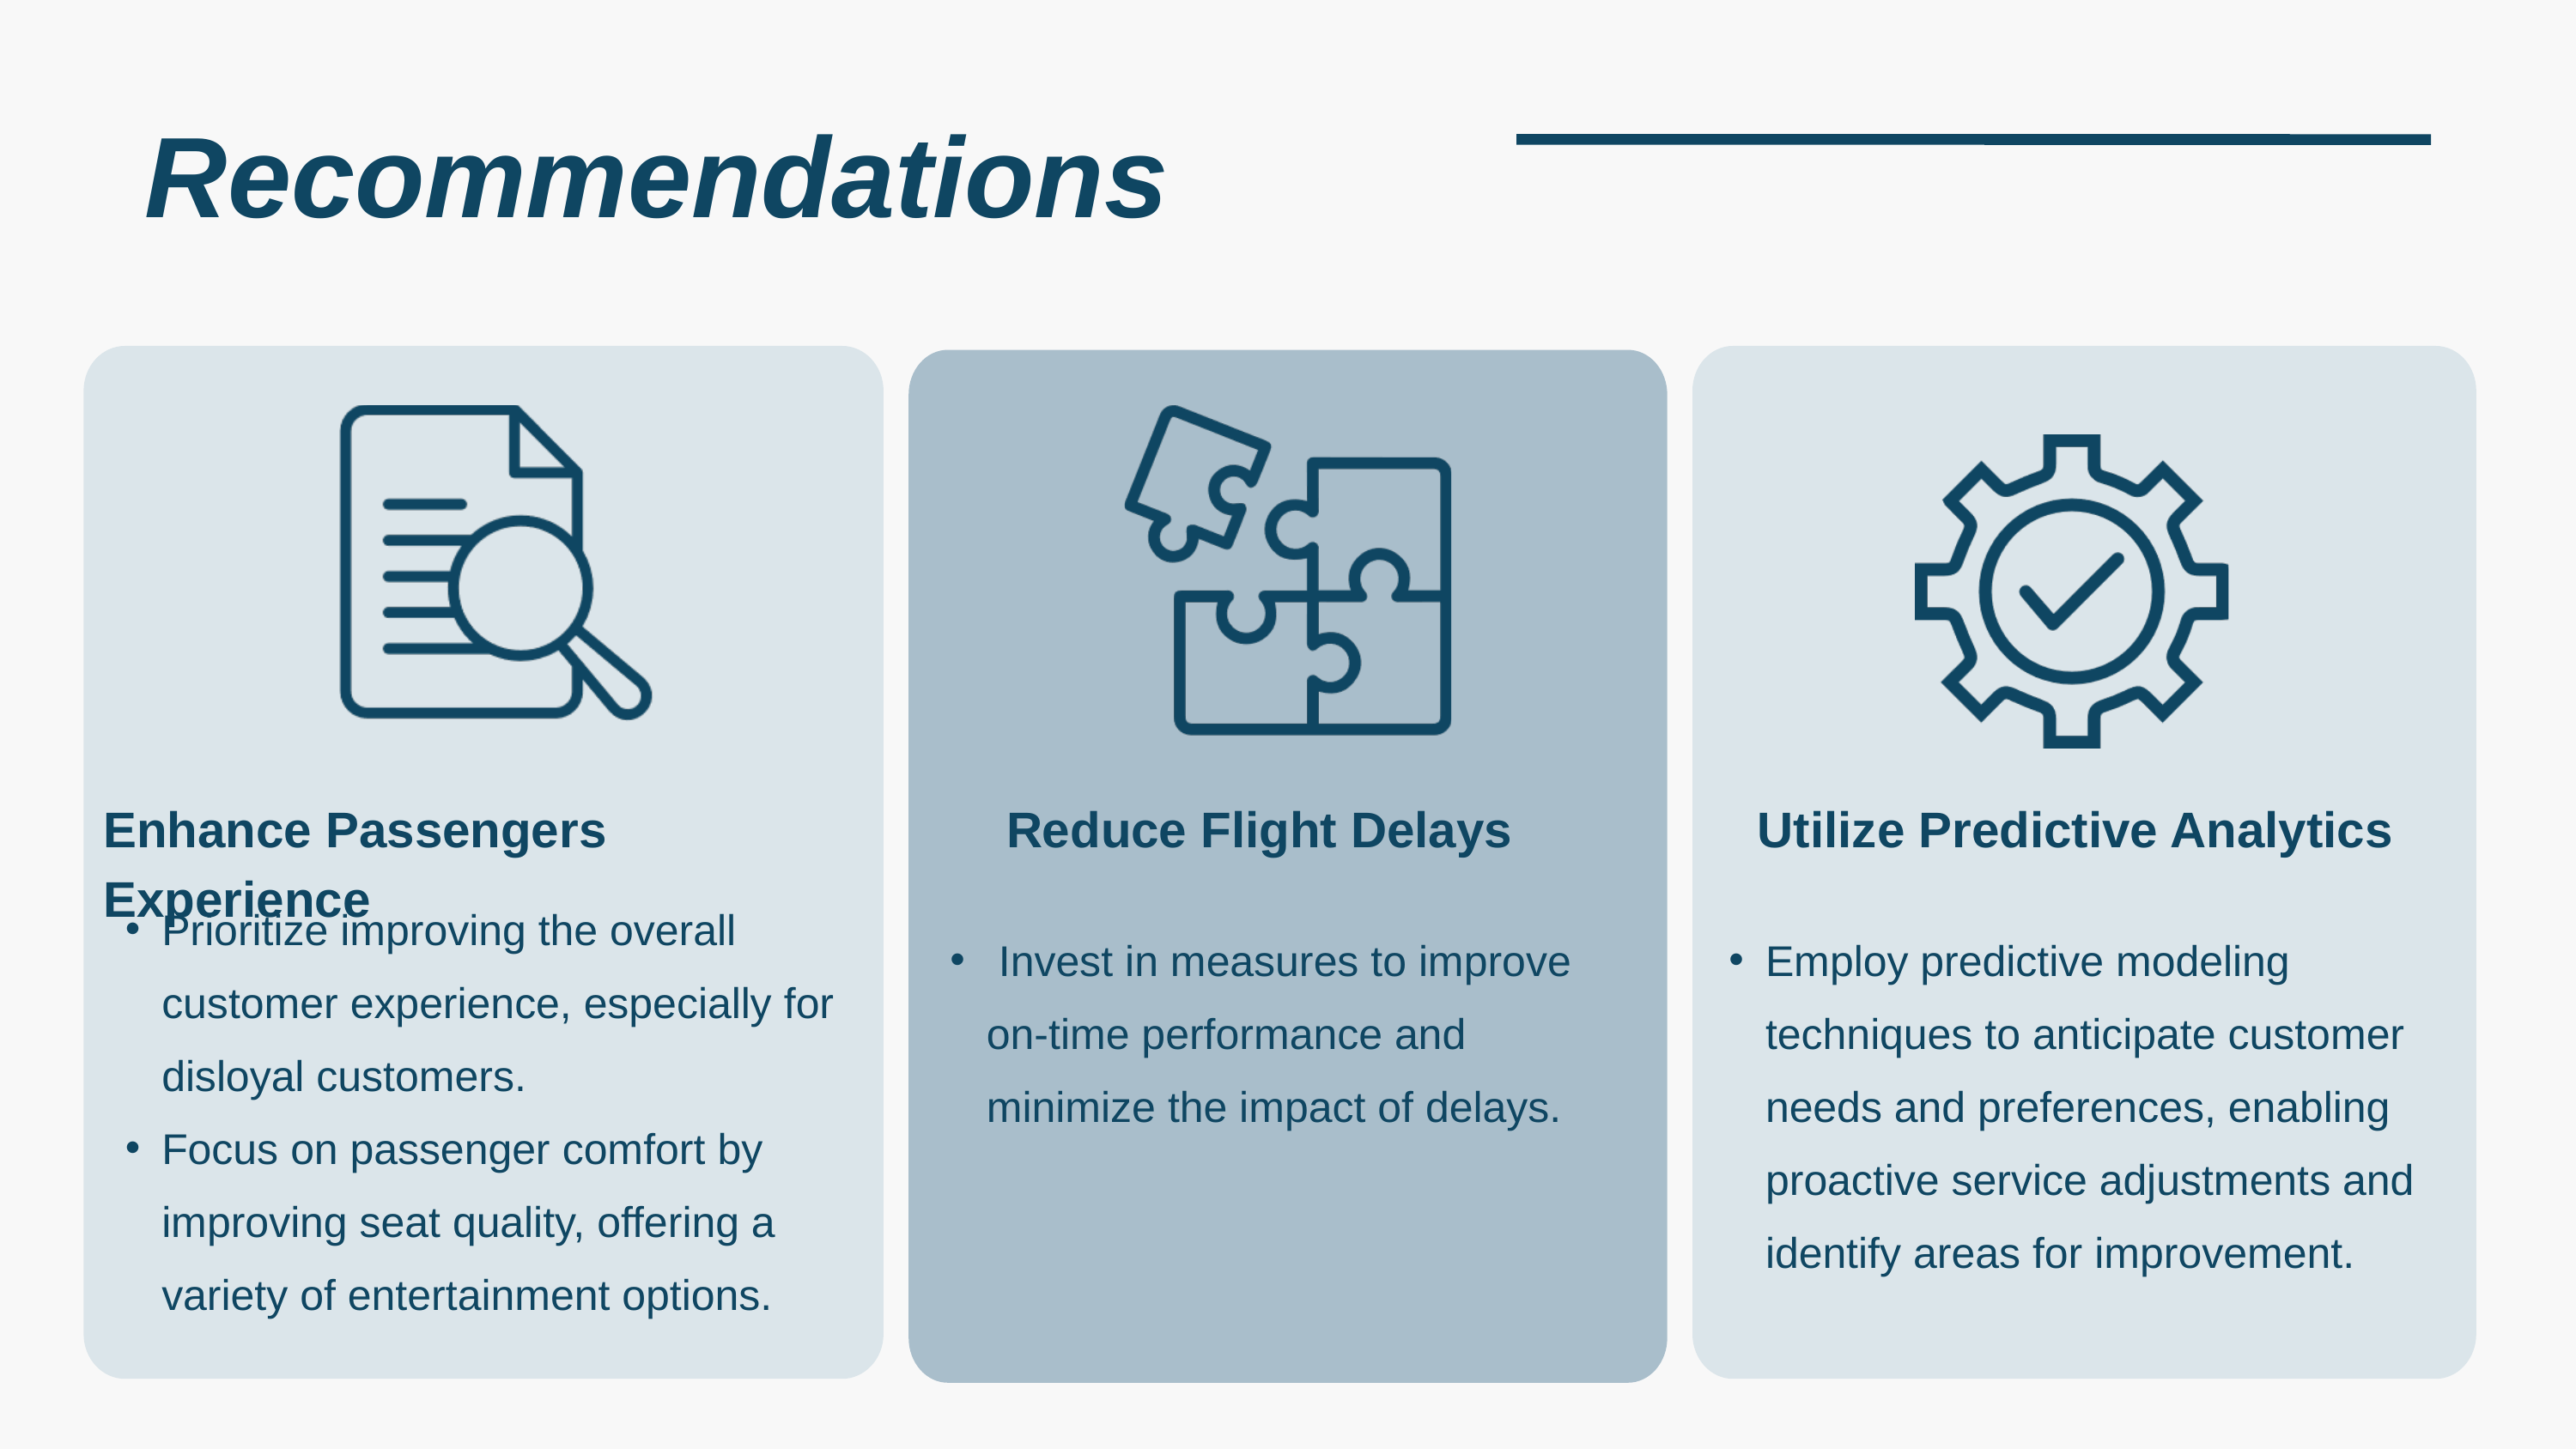

Recommendations

Enhance Passengers Experience
Reduce Flight Delays
Utilize Predictive Analytics
Prioritize improving the overall customer experience, especially for disloyal customers.
Focus on passenger comfort by improving seat quality, offering a variety of entertainment options.
 Invest in measures to improve on-time performance and minimize the impact of delays.
Employ predictive modeling techniques to anticipate customer needs and preferences, enabling proactive service adjustments and identify areas for improvement.